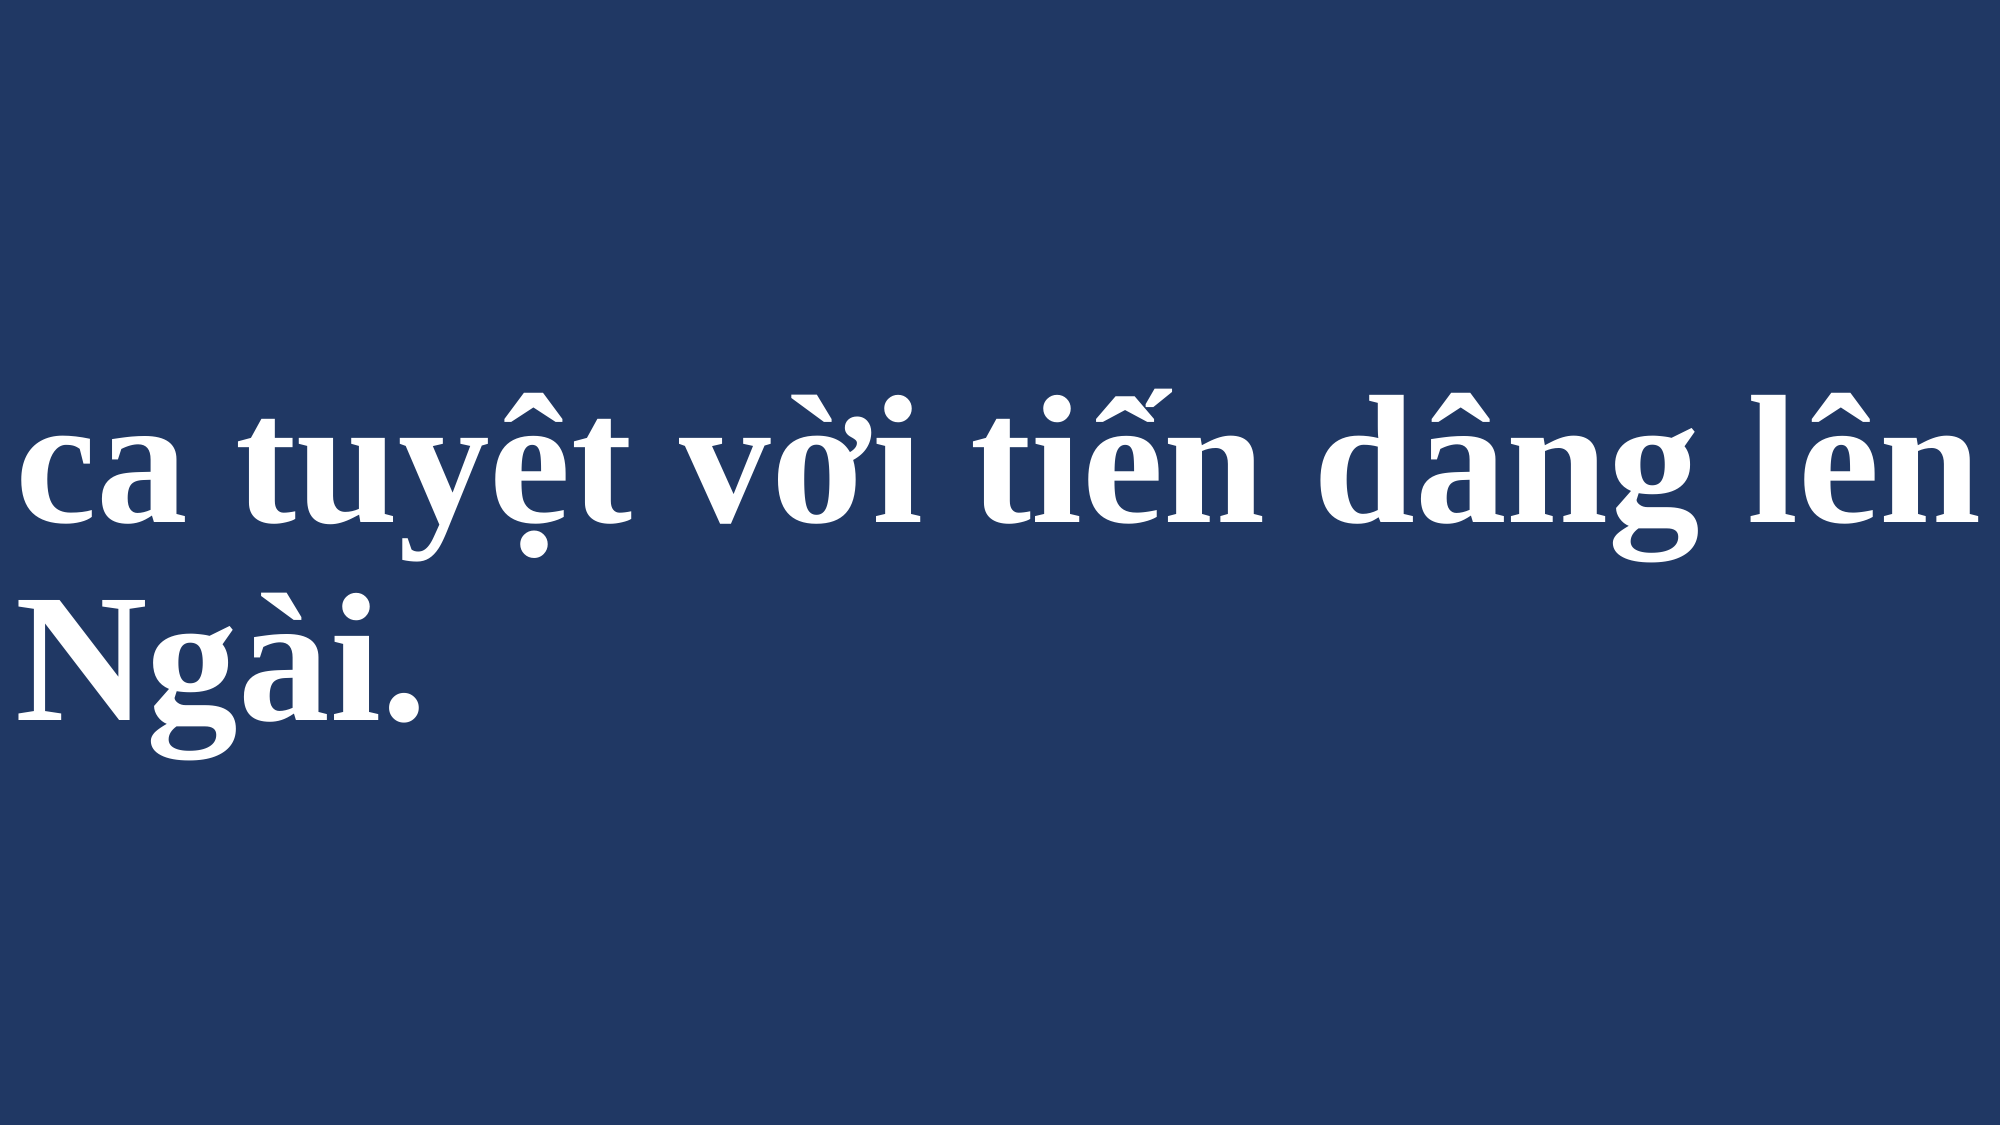

# ca tuyệt vời tiến dâng lên Ngài.